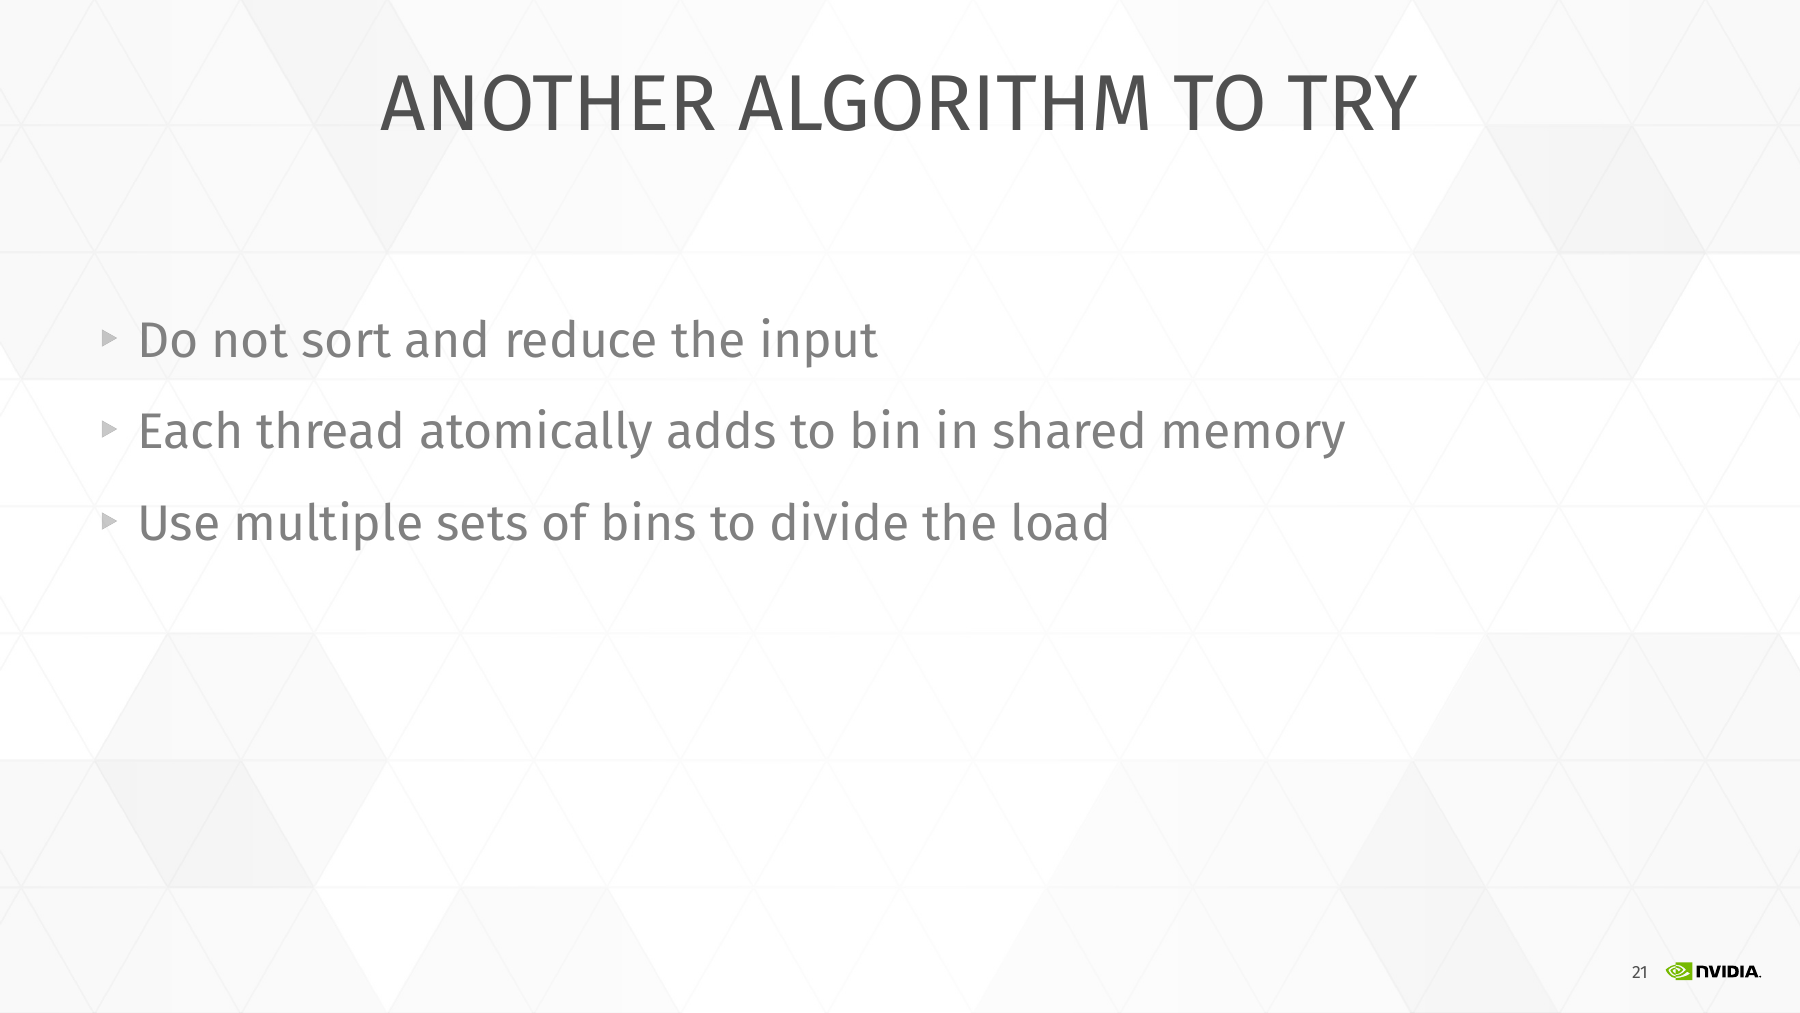

# ANOTHER ALGORITHM TO TRY

Do not sort and reduce the input
Each thread atomically adds to bin in shared memory
Use multiple sets of bins to divide the load